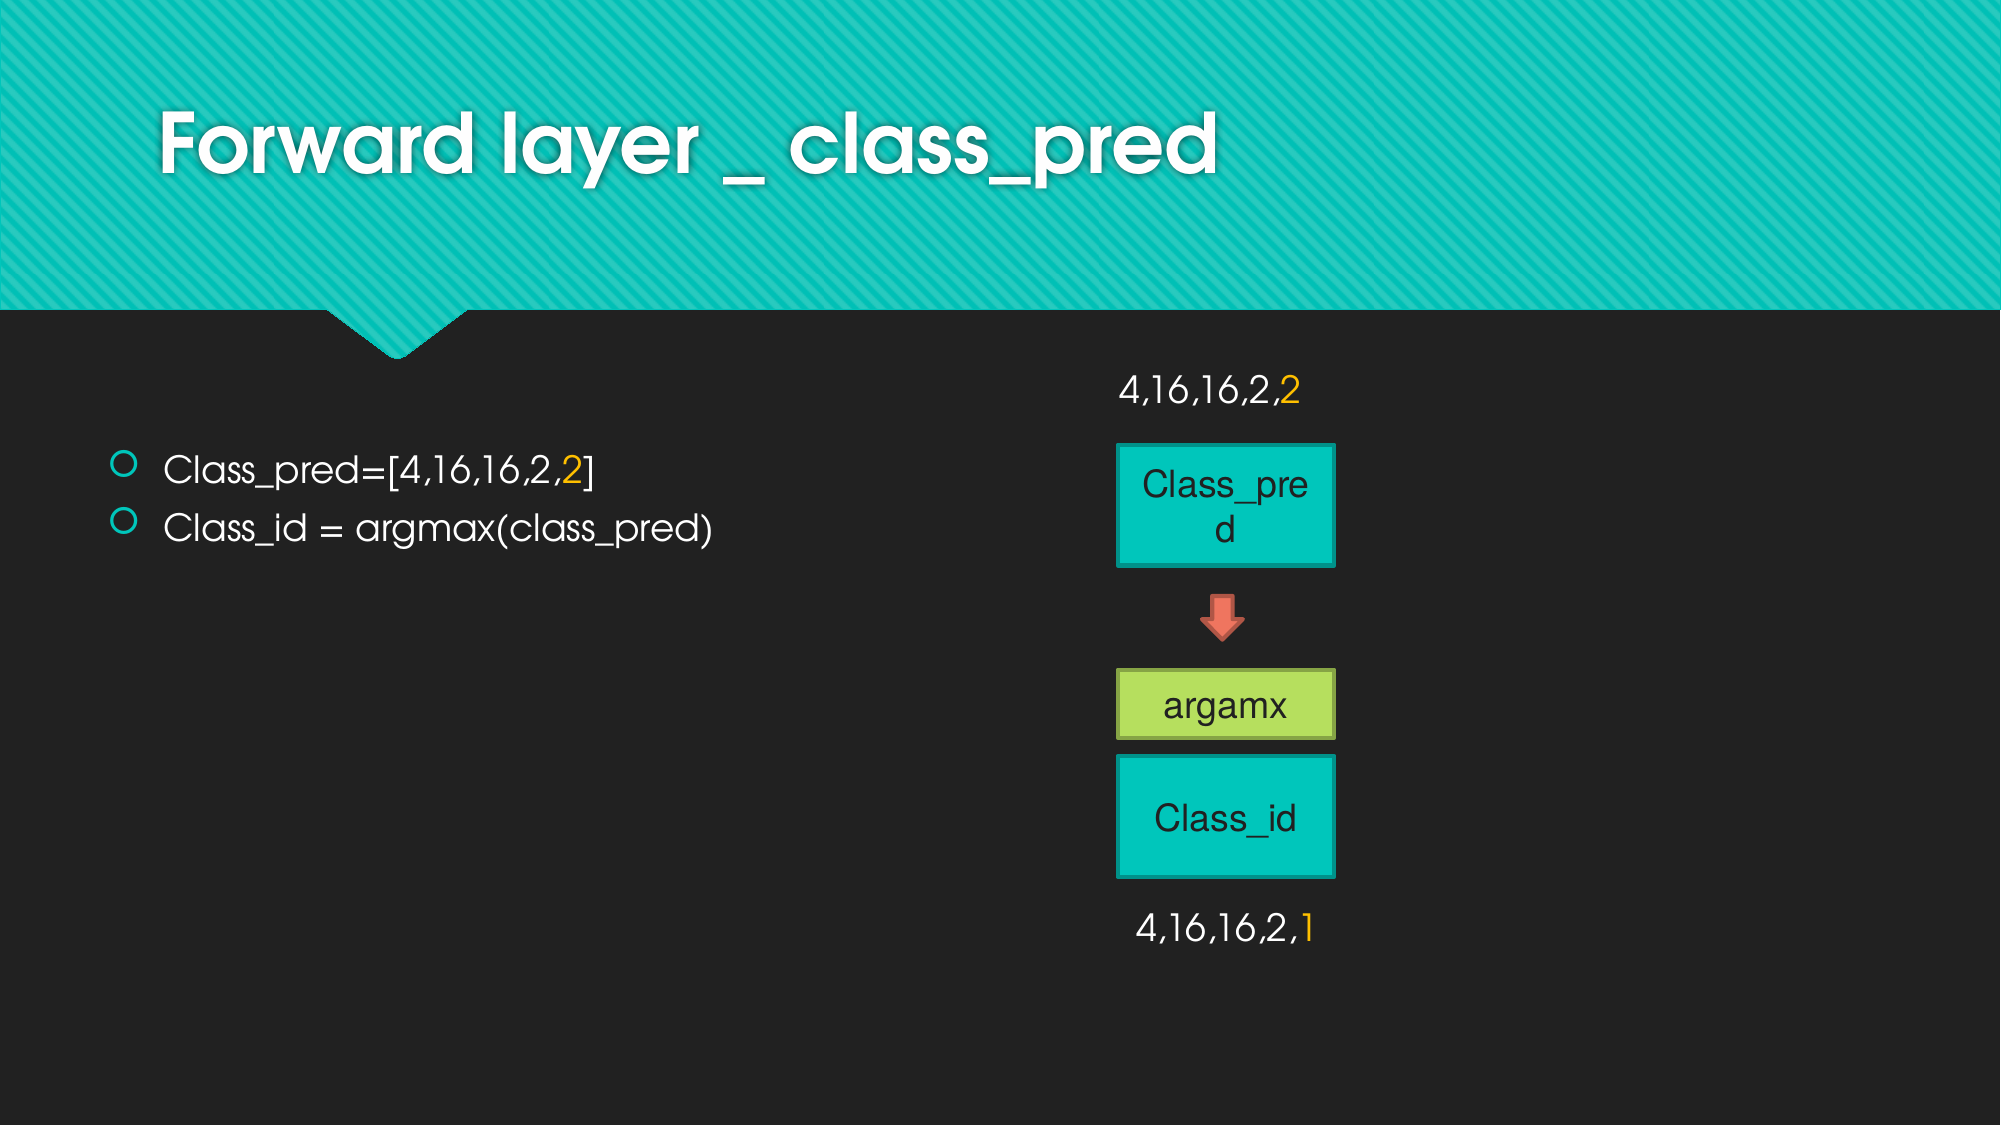

# Forward layer _ class_pred

4,16,16,2,2
Class_pred=[4,16,16,2,2]
Class_id = argmax(class_pred)

Class_pred

argamx
Class_id
4,16,16,2,1